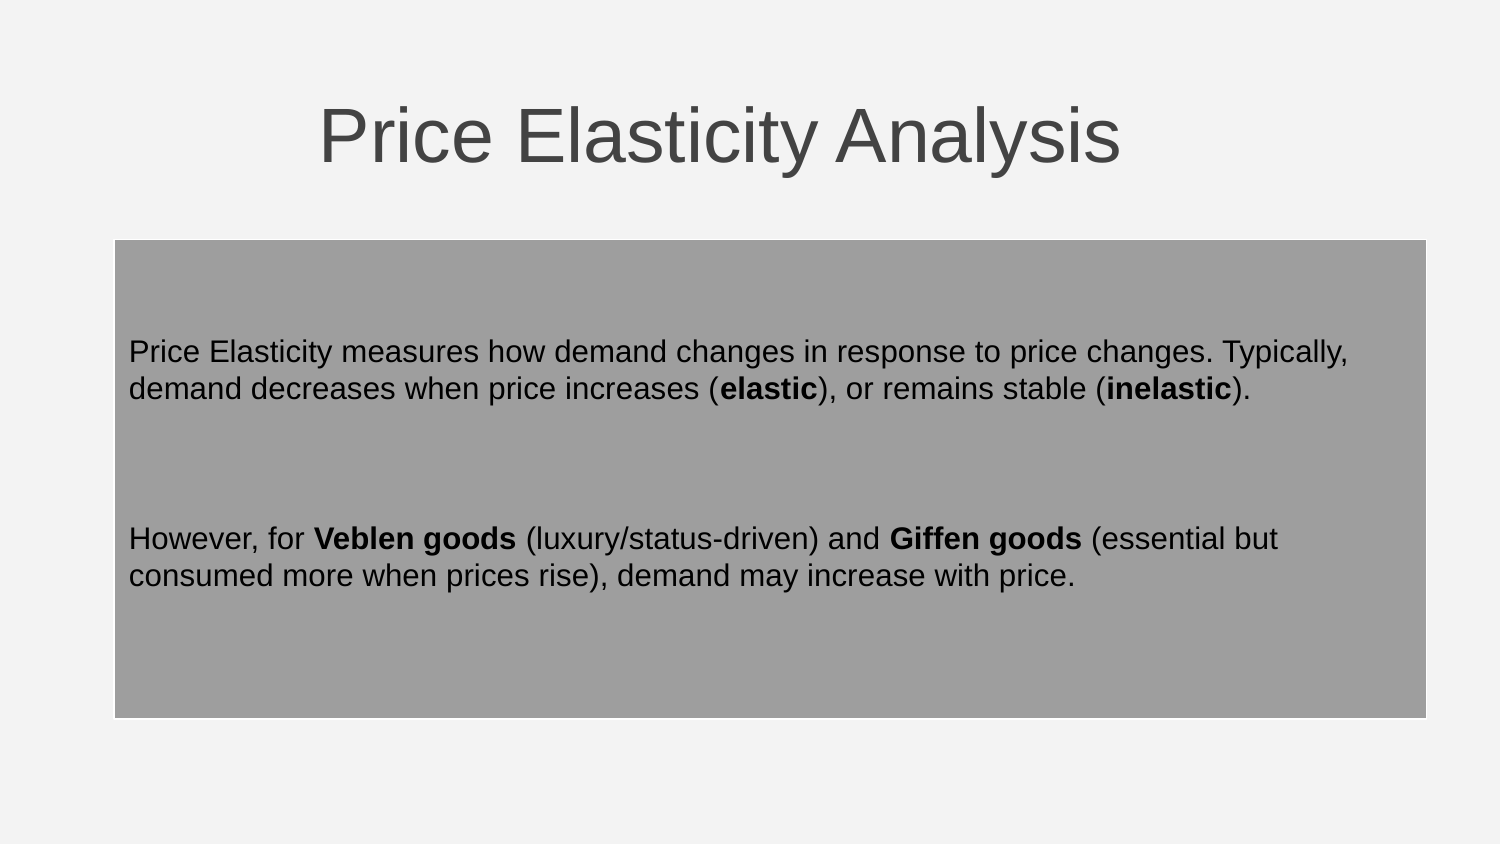

# Price Elasticity Analysis
Price Elasticity measures how demand changes in response to price changes. Typically, demand decreases when price increases (elastic), or remains stable (inelastic).

However, for Veblen goods (luxury/status-driven) and Giffen goods (essential but consumed more when prices rise), demand may increase with price.